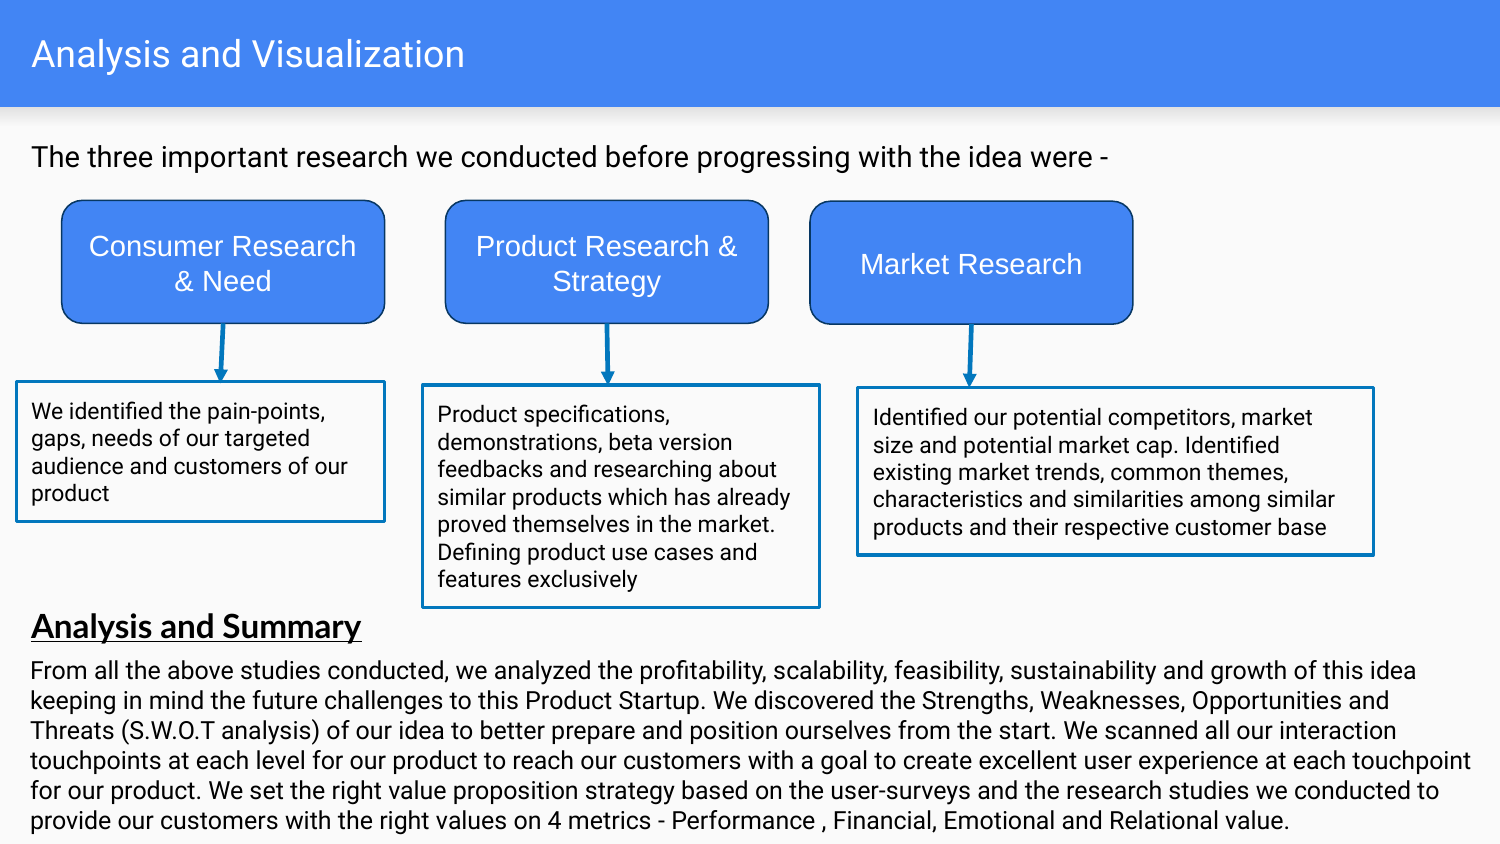

# Analysis and Visualization
The three important research we conducted before progressing with the idea were -
Consumer Research & Need
Product Research & Strategy
Market Research
We identified the pain-points, gaps, needs of our targeted audience and customers of our product
Product specifications, demonstrations, beta version feedbacks and researching about similar products which has already proved themselves in the market. Defining product use cases and features exclusively
Identified our potential competitors, market size and potential market cap. Identified existing market trends, common themes, characteristics and similarities among similar products and their respective customer base
Analysis and Summary
From all the above studies conducted, we analyzed the profitability, scalability, feasibility, sustainability and growth of this idea keeping in mind the future challenges to this Product Startup. We discovered the Strengths, Weaknesses, Opportunities and Threats (S.W.O.T analysis) of our idea to better prepare and position ourselves from the start. We scanned all our interaction touchpoints at each level for our product to reach our customers with a goal to create excellent user experience at each touchpoint for our product. We set the right value proposition strategy based on the user-surveys and the research studies we conducted to provide our customers with the right values on 4 metrics - Performance , Financial, Emotional and Relational value.